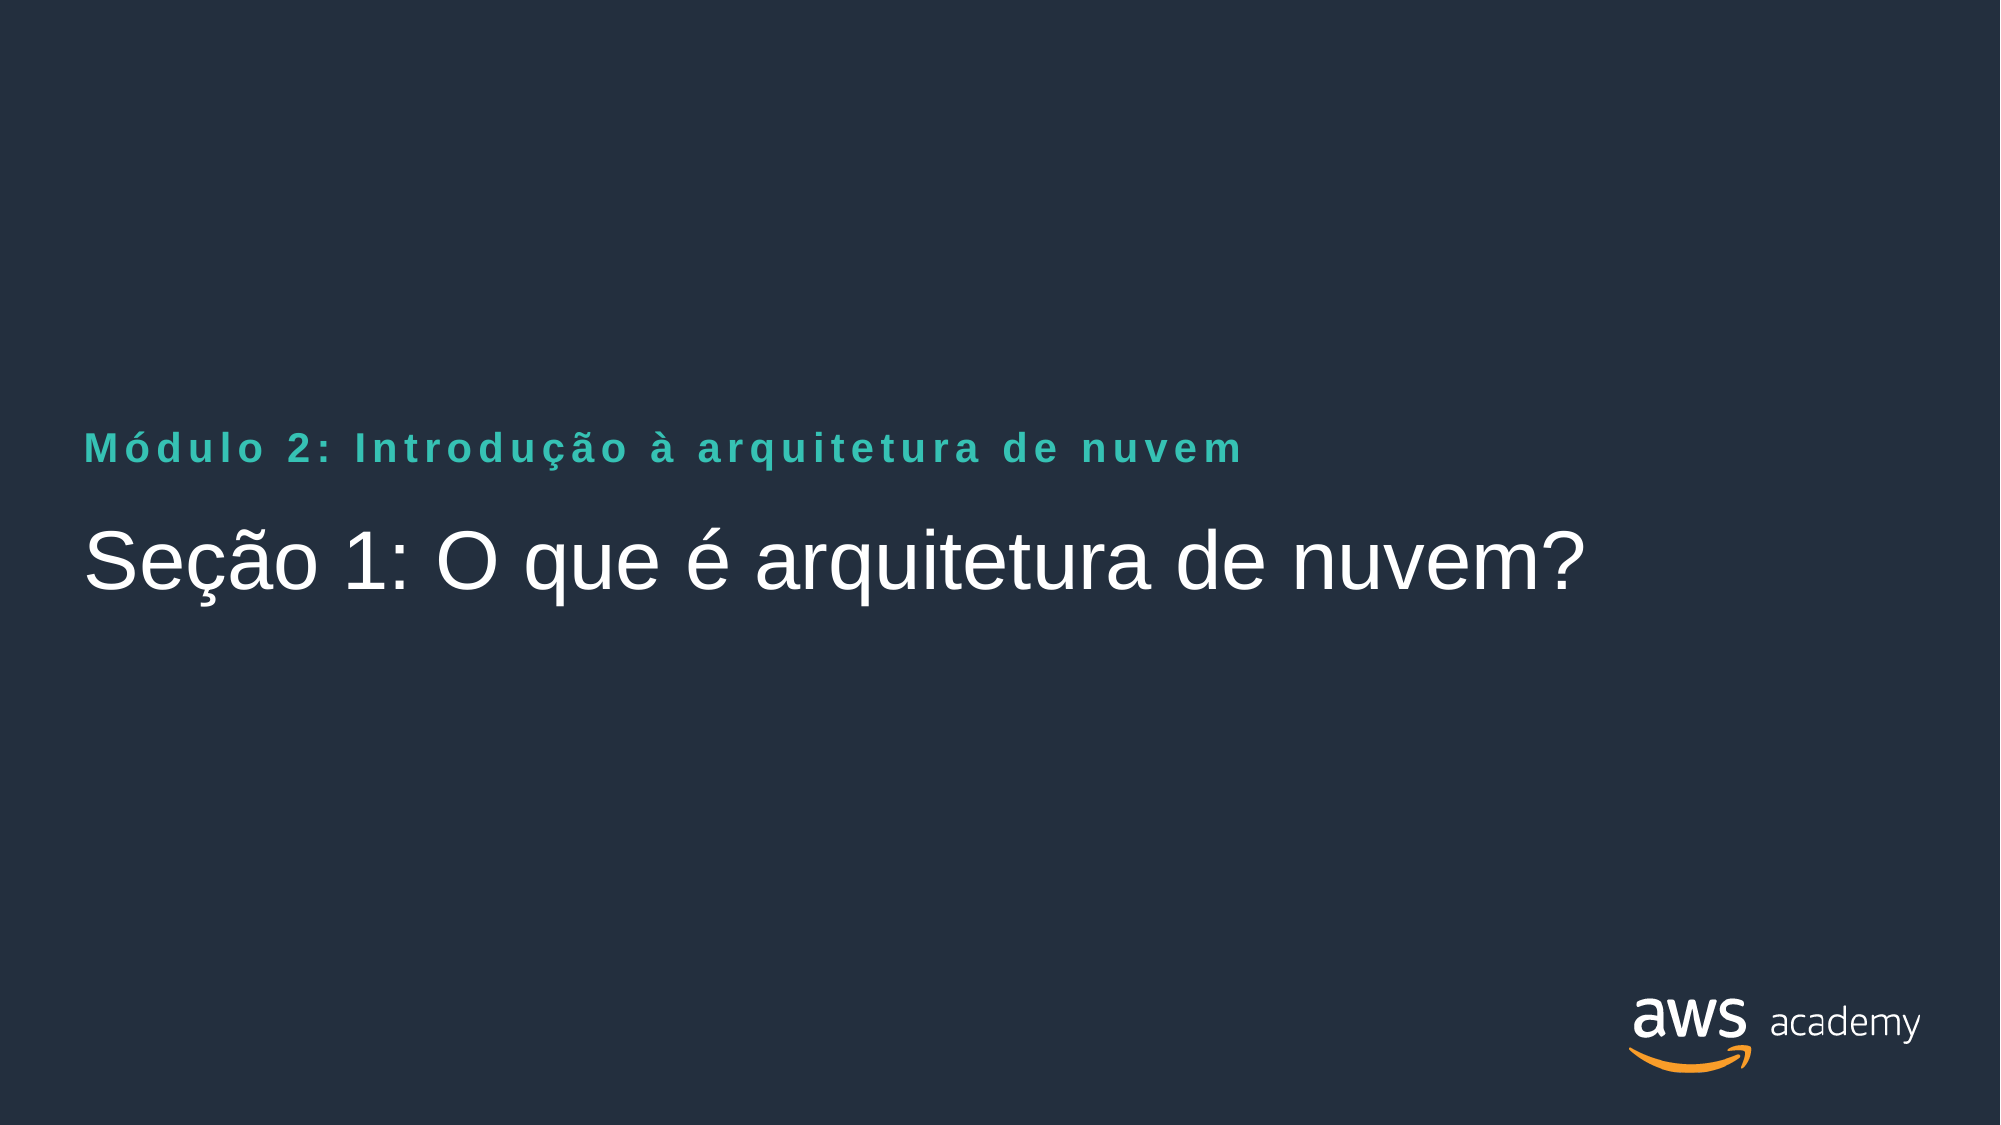

Módulo 2: Introdução à arquitetura de nuvem
# Seção 1: O que é arquitetura de nuvem?